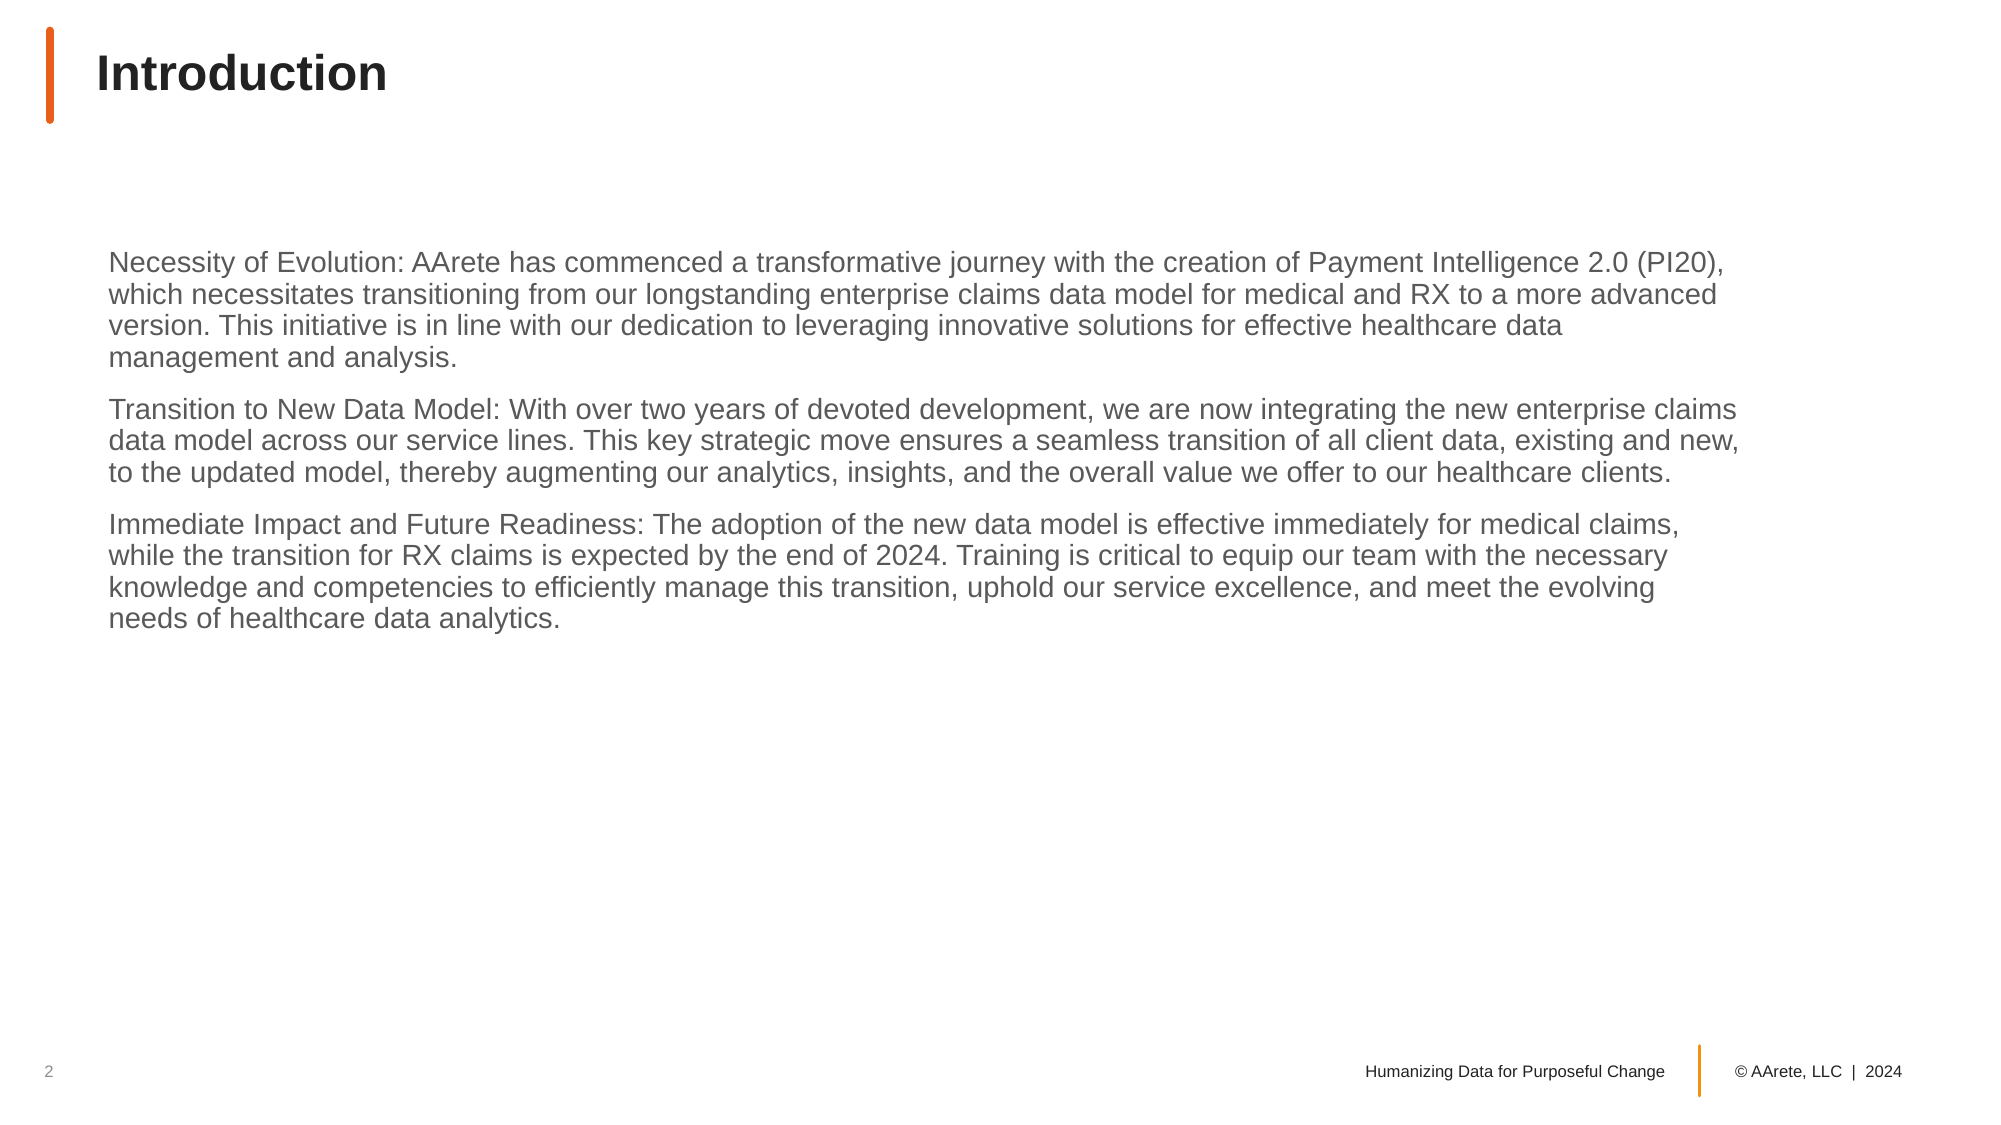

# Introduction
Necessity of Evolution: AArete has commenced a transformative journey with the creation of Payment Intelligence 2.0 (PI20), which necessitates transitioning from our longstanding enterprise claims data model for medical and RX to a more advanced version. This initiative is in line with our dedication to leveraging innovative solutions for effective healthcare data management and analysis.
Transition to New Data Model: With over two years of devoted development, we are now integrating the new enterprise claims data model across our service lines. This key strategic move ensures a seamless transition of all client data, existing and new, to the updated model, thereby augmenting our analytics, insights, and the overall value we offer to our healthcare clients.
Immediate Impact and Future Readiness: The adoption of the new data model is effective immediately for medical claims, while the transition for RX claims is expected by the end of 2024. Training is critical to equip our team with the necessary knowledge and competencies to efficiently manage this transition, uphold our service excellence, and meet the evolving needs of healthcare data analytics.